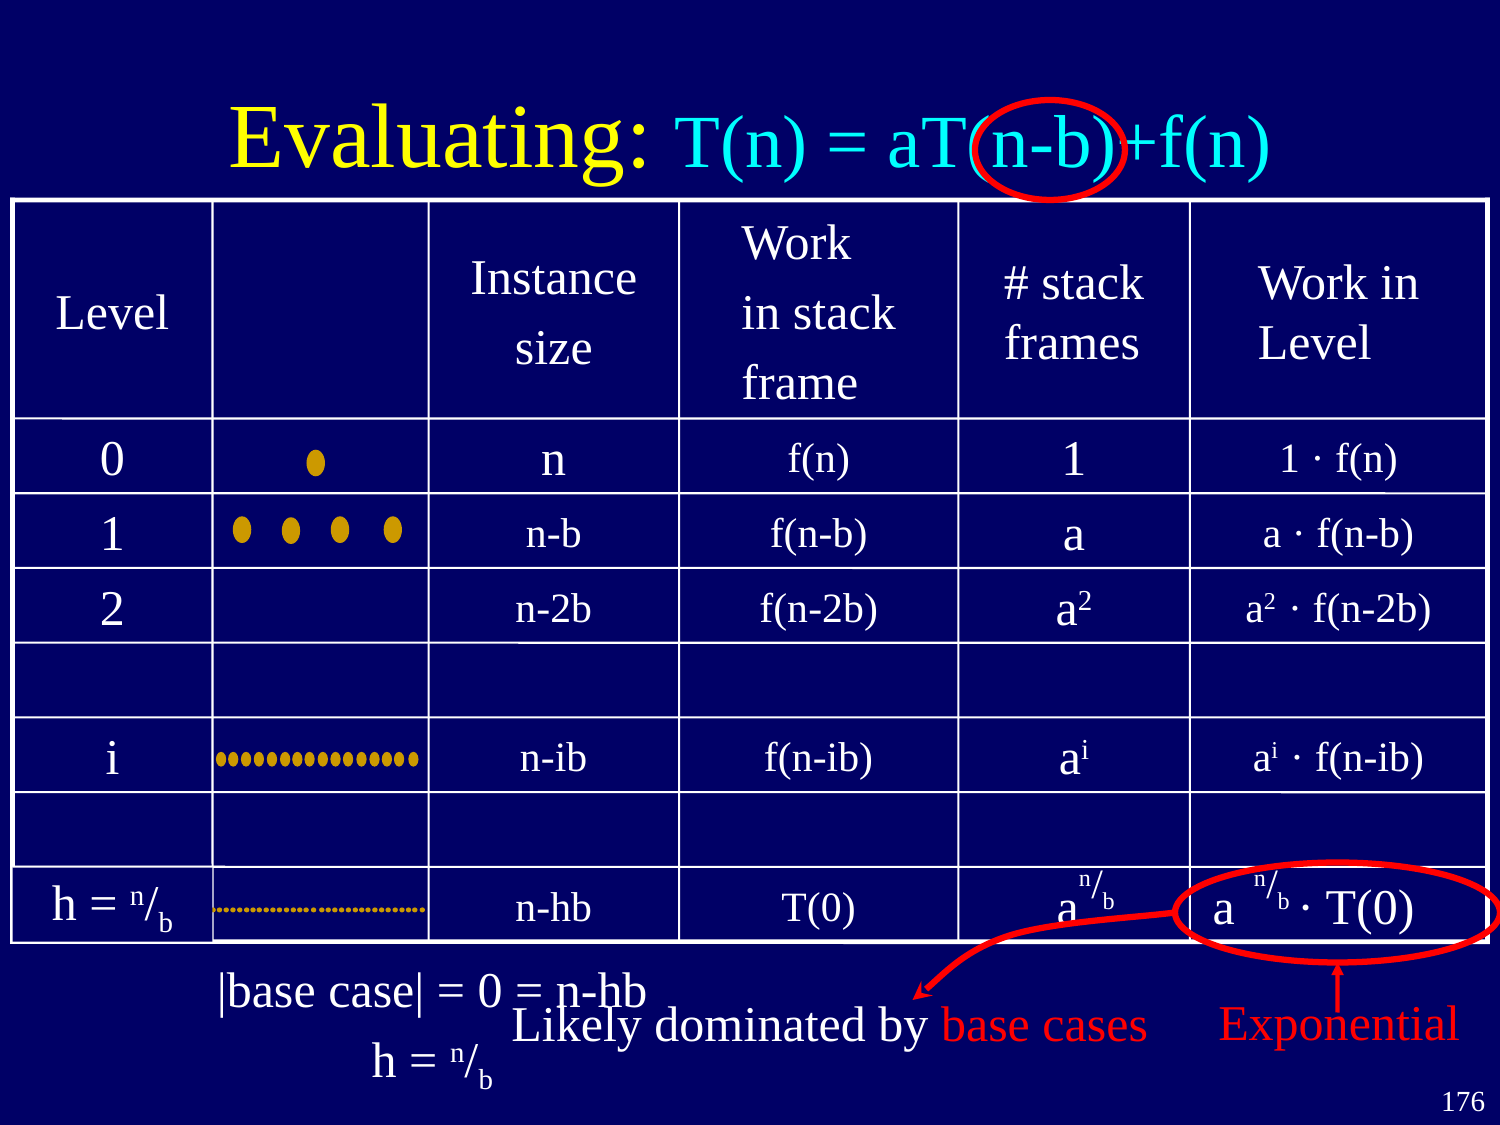

# Evaluating: T(n) = aT(n-b)+f(n)

Level

0

1

2

i

Instance
size

Work
in stack
frame

# stack frames

Work in Level

n
f(n)
f(n-b)
f(n-2b)

f(n-ib)

T(0)
1
a
a2

ai

n/b
a
1 · f(n)
a · f(n-b)
a2  · f(n-2b)

ai  · f(n-ib)

n/b
a     · T(0)

n-b

n-2b

n-ib

n-hb

Exponential
h = ?

h = n/b

Likely dominated by base cases

|base case| = 0 = n-hb
h = n/b